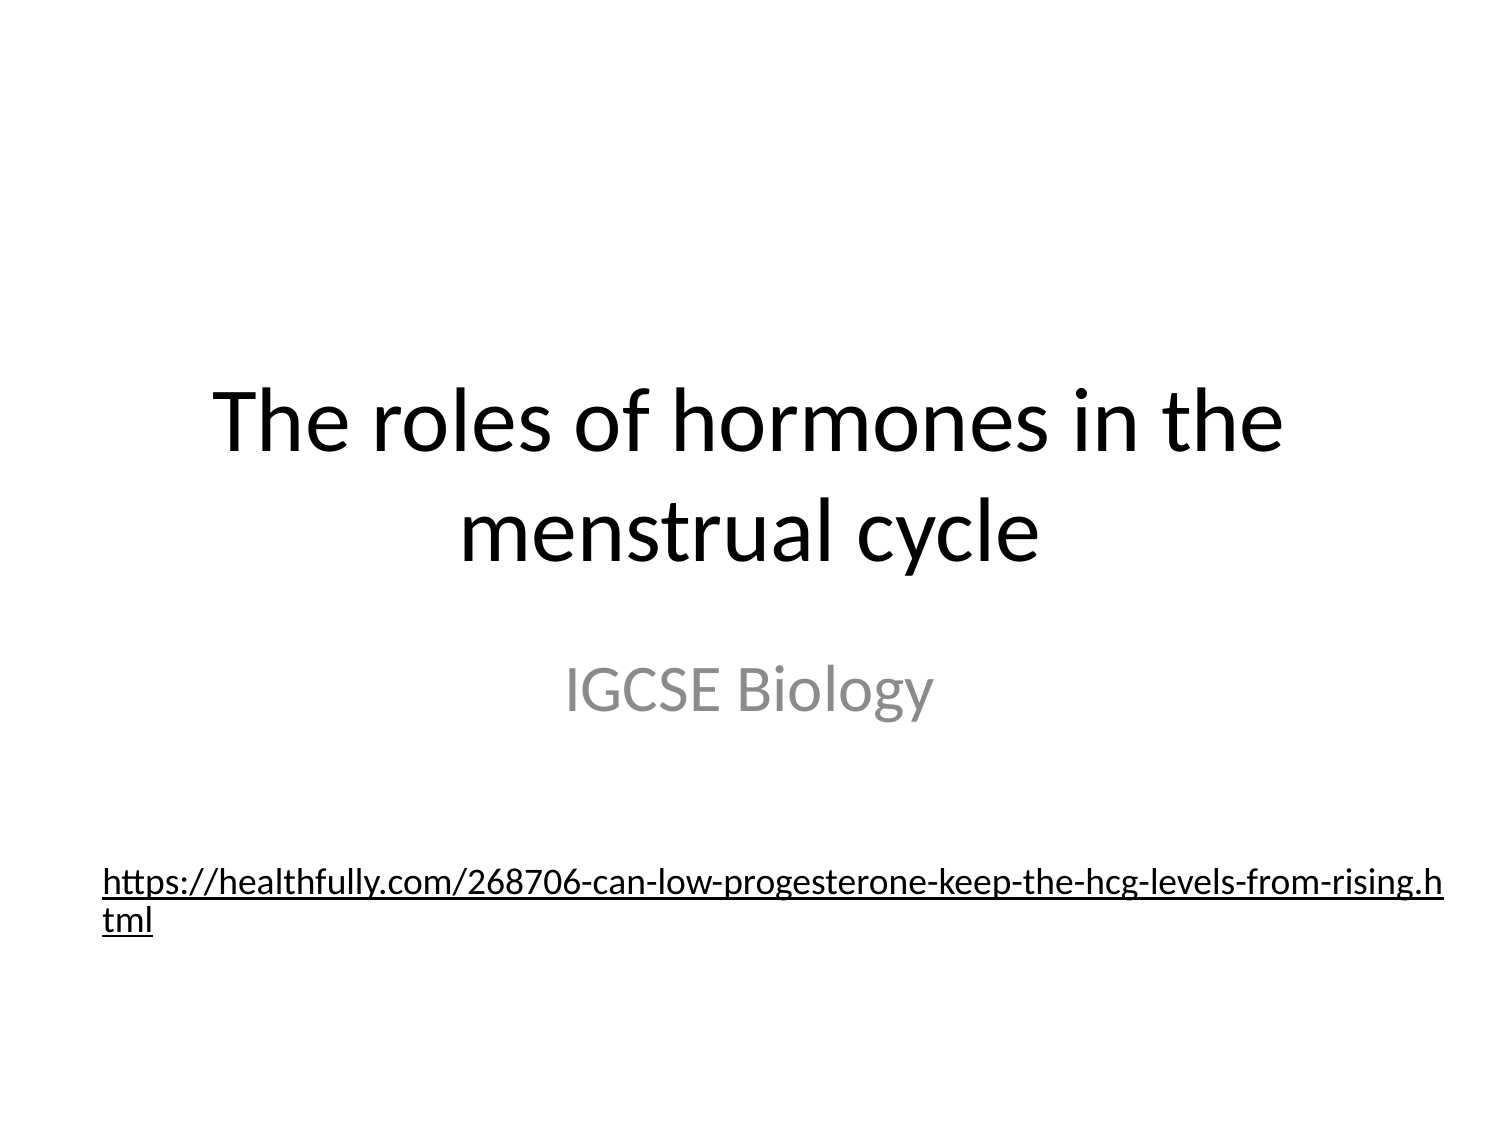

# The roles of hormones in the menstrual cycle
IGCSE Biology
https://healthfully.com/268706-can-low-progesterone-keep-the-hcg-levels-from-rising.html